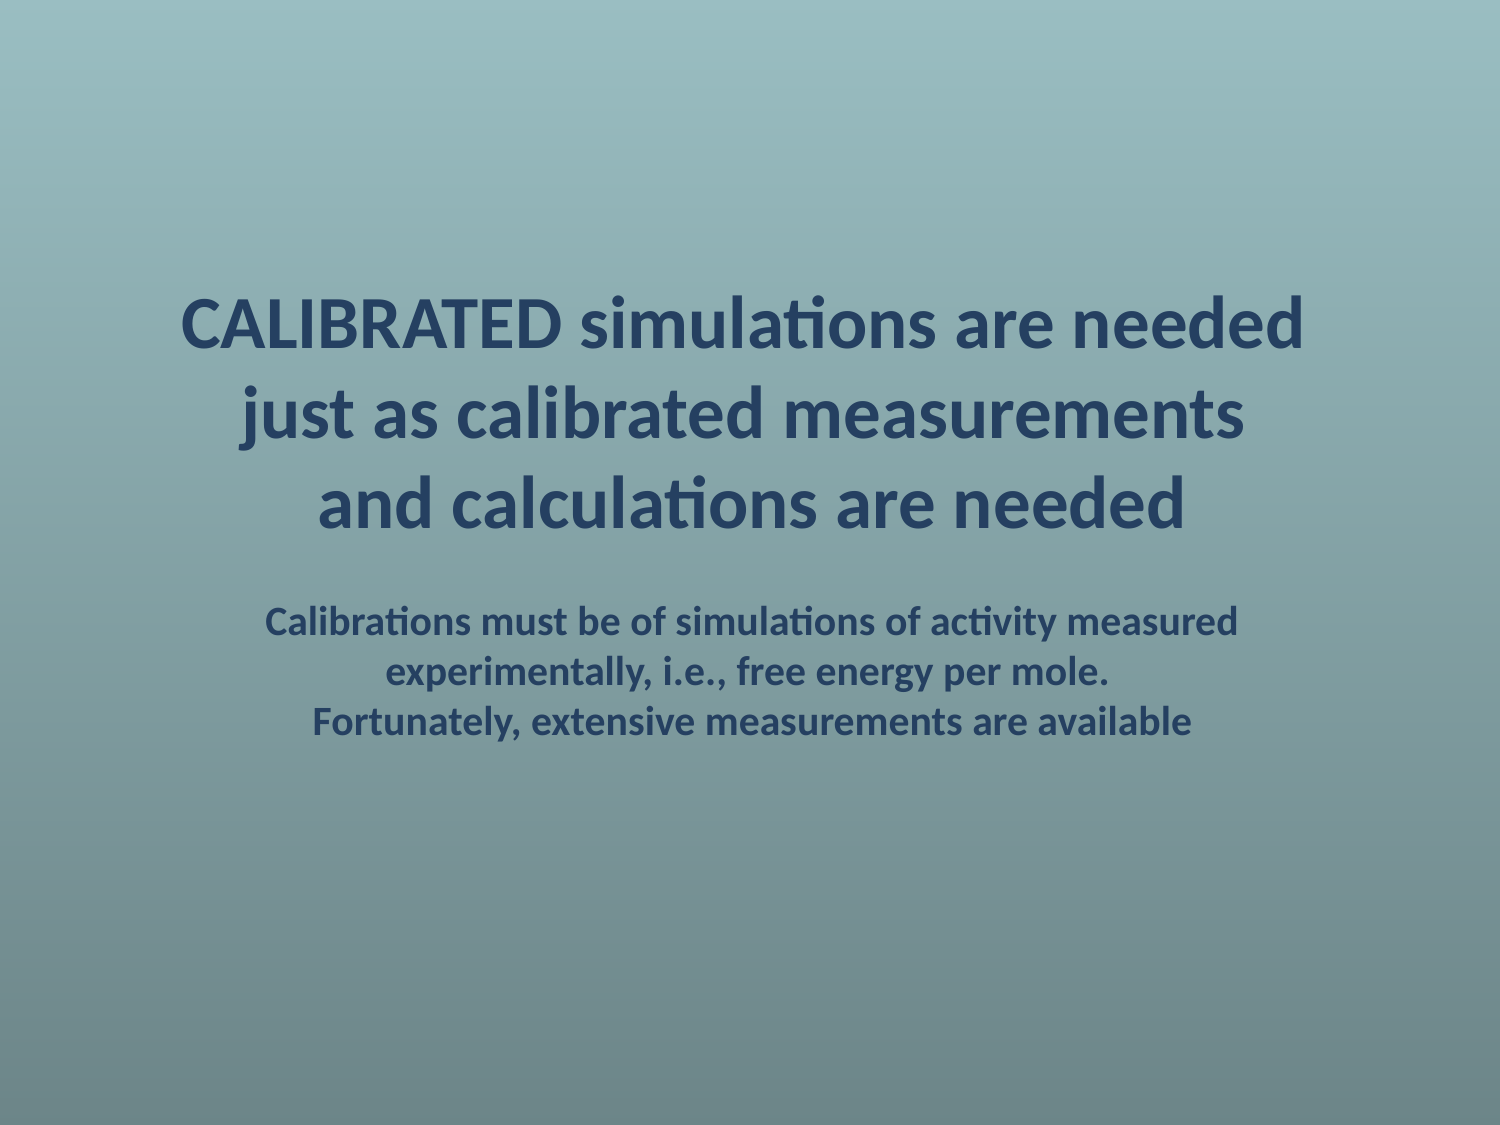

CALIBRATED simulations are needed
just as calibrated measurements
and calculations are needed

Calibrations must be of simulations of activity measured
experimentally, i.e., free energy per mole.
Fortunately, extensive measurements are available